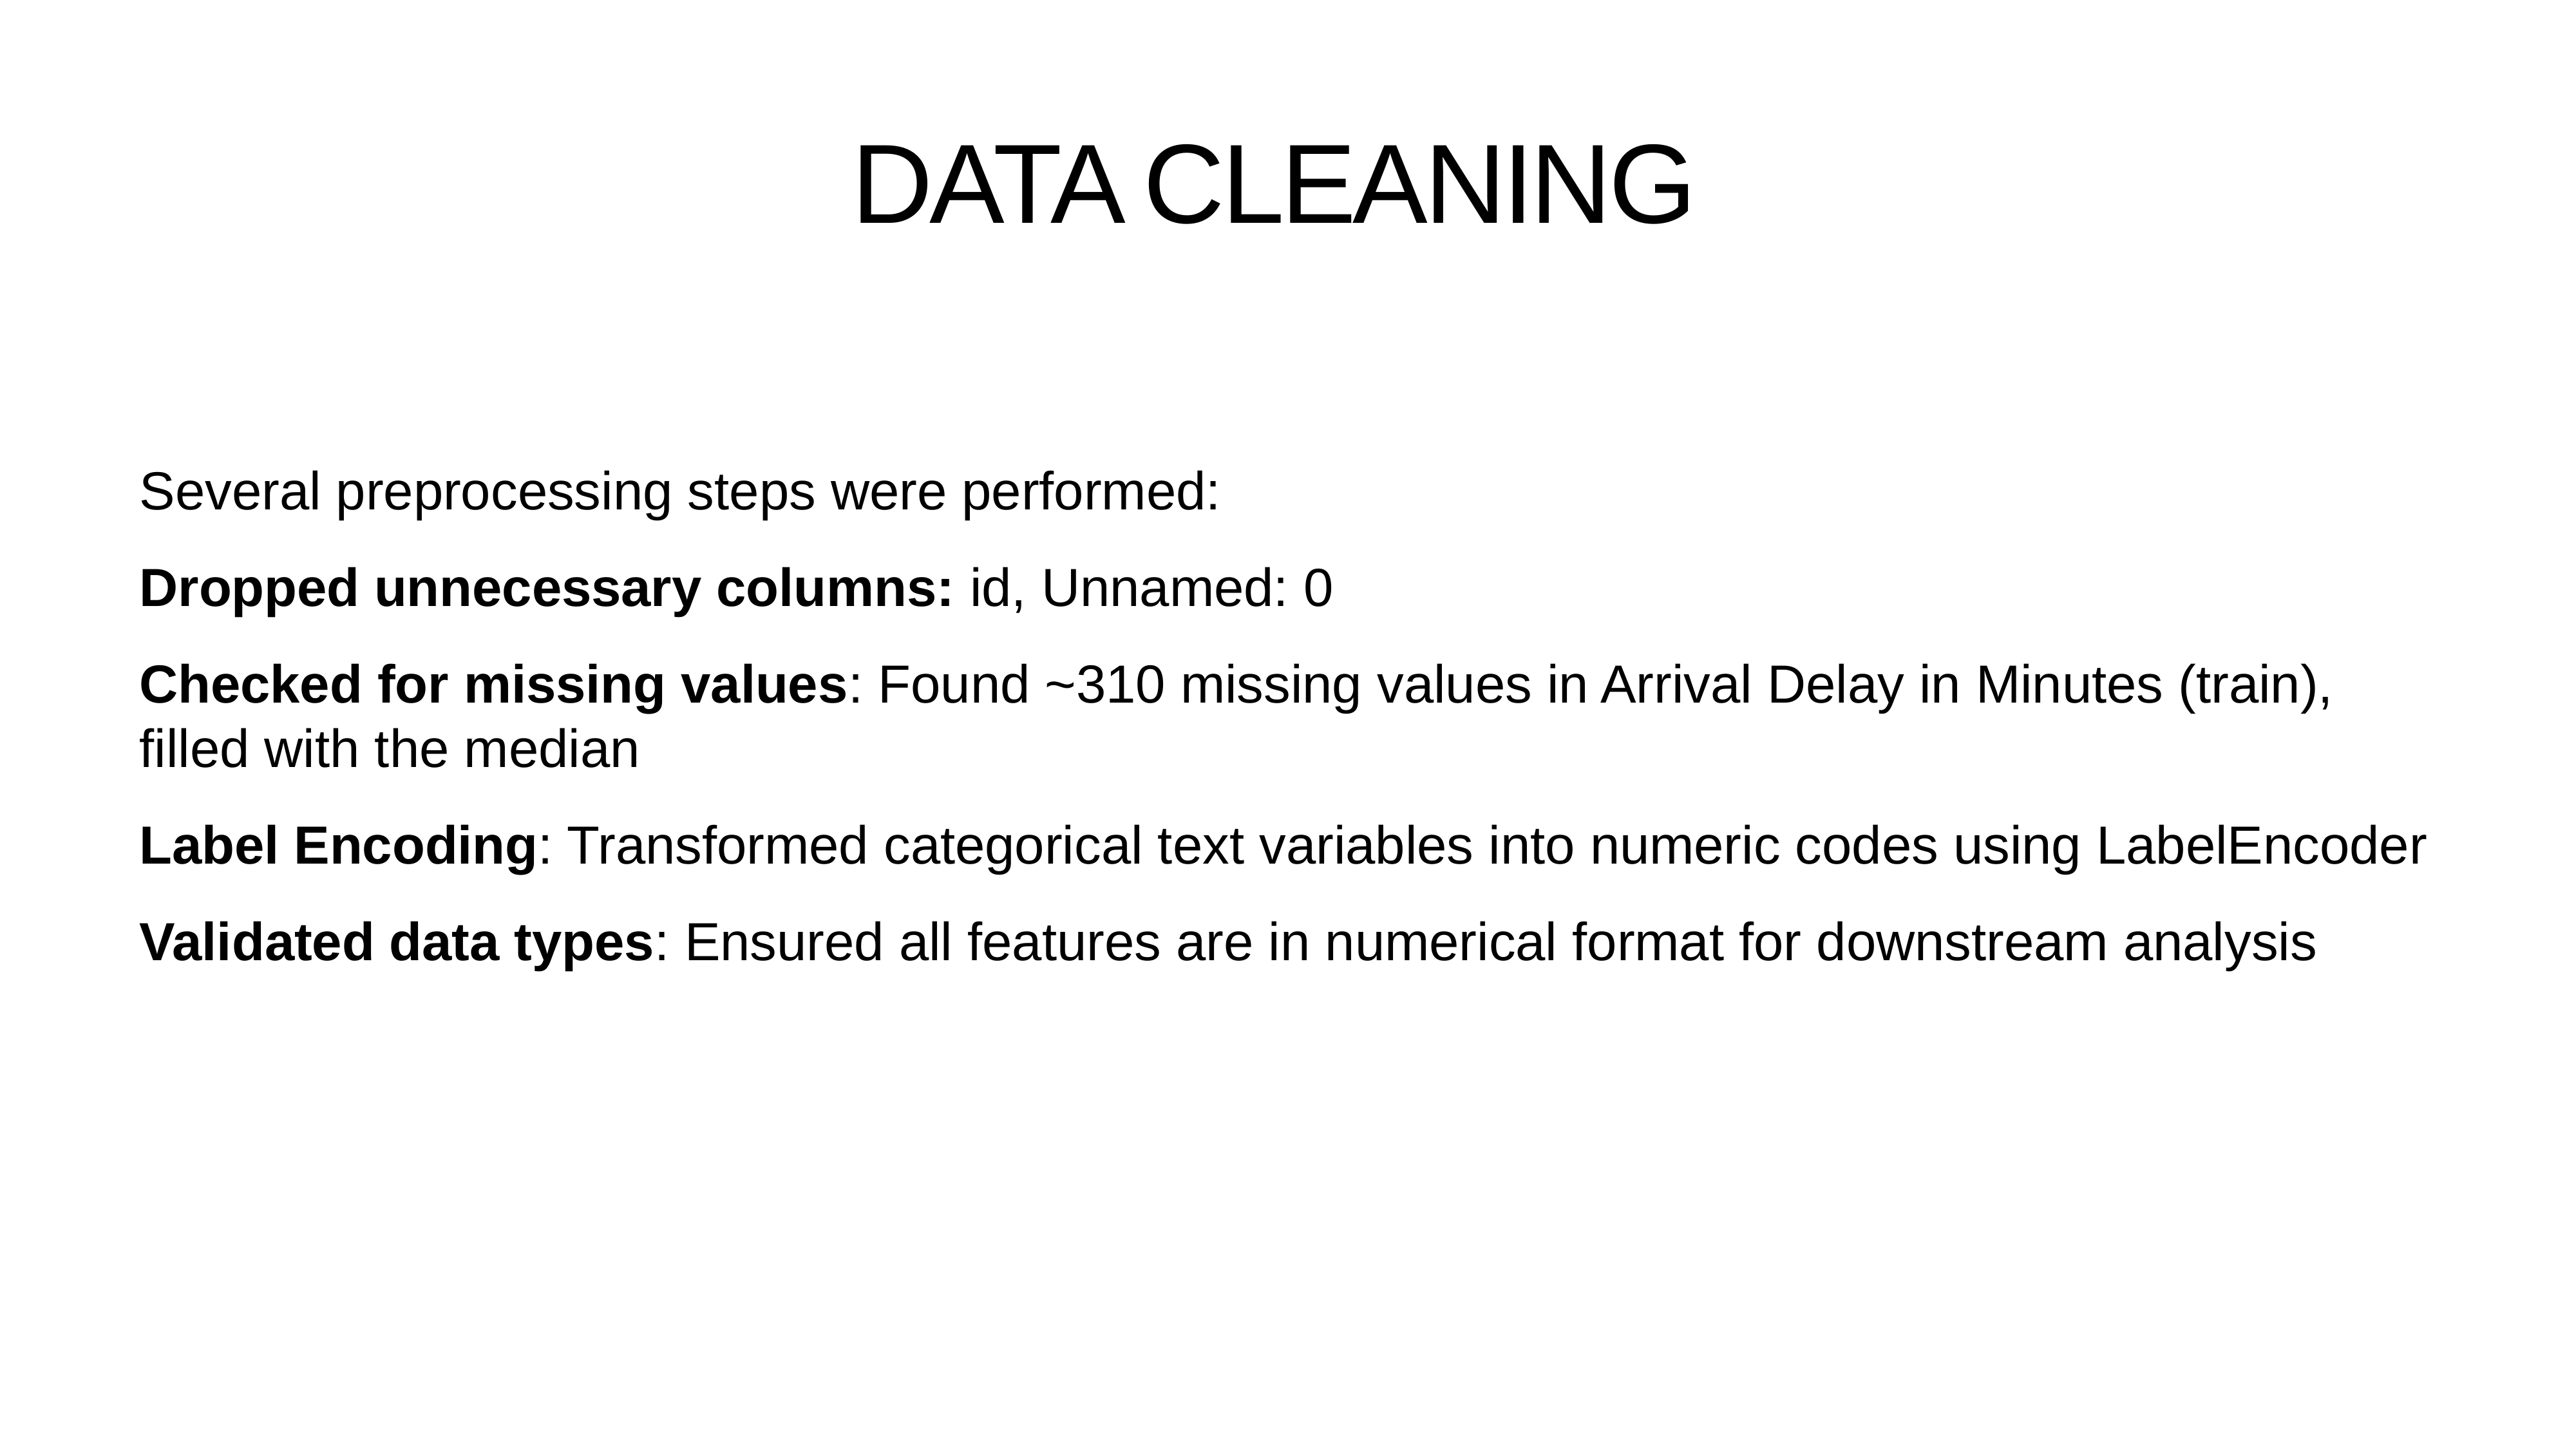

# DATA CLEANING

Several preprocessing steps were performed:
Dropped unnecessary columns: id, Unnamed: 0
Checked for missing values: Found ~310 missing values in Arrival Delay in Minutes (train), filled with the median
Label Encoding: Transformed categorical text variables into numeric codes using LabelEncoder
Validated data types: Ensured all features are in numerical format for downstream analysis